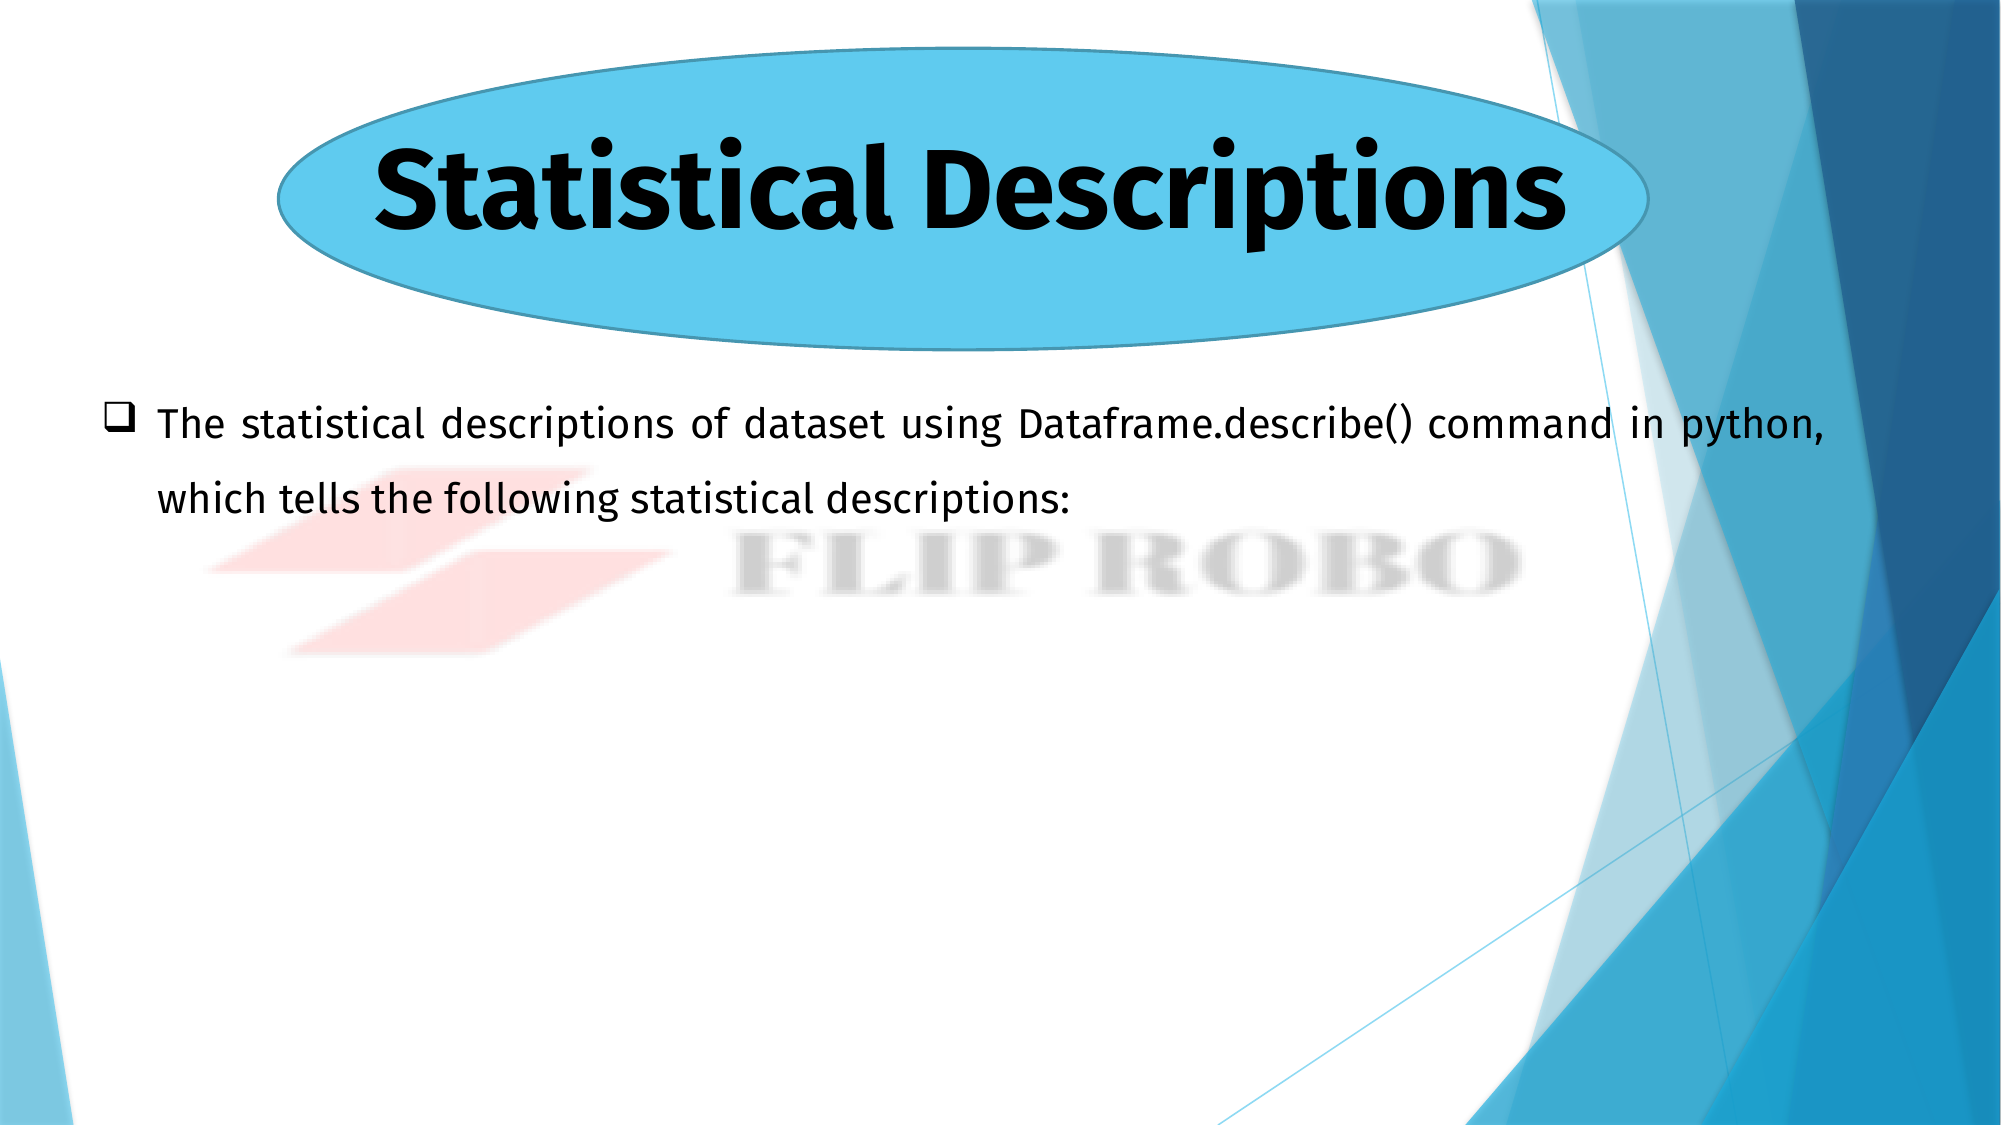

Statistical Descriptions
The statistical descriptions of dataset using Dataframe.describe() command in python, which tells the following statistical descriptions: